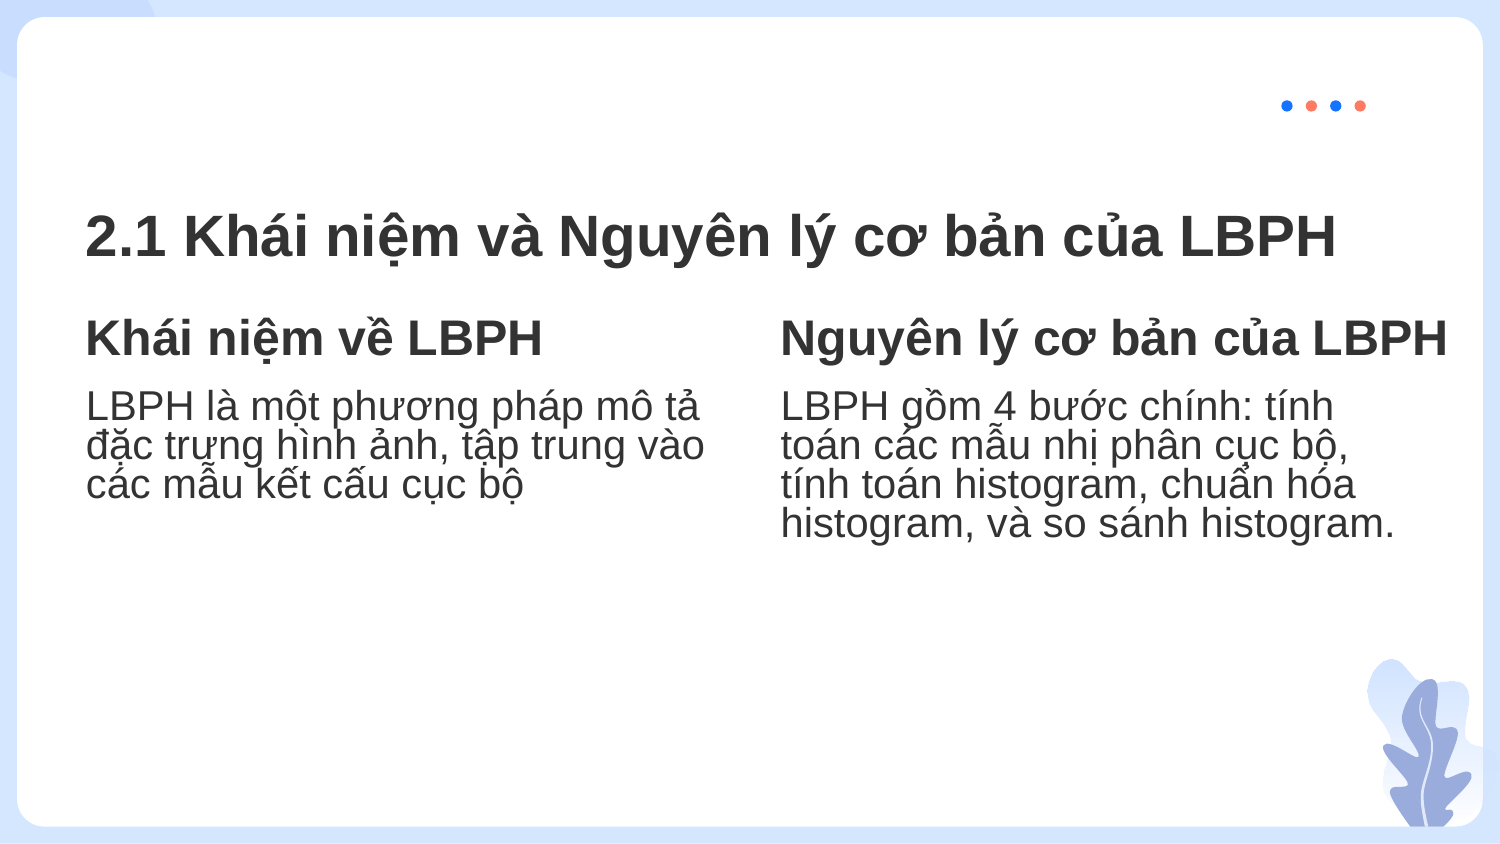

2.1 Khái niệm và Nguyên lý cơ bản của LBPH
Nguyên lý cơ bản của LBPH
Khái niệm về LBPH
LBPH là một phương pháp mô tả đặc trưng hình ảnh, tập trung vào các mẫu kết cấu cục bộ
LBPH gồm 4 bước chính: tính toán các mẫu nhị phân cục bộ, tính toán histogram, chuẩn hóa histogram, và so sánh histogram.